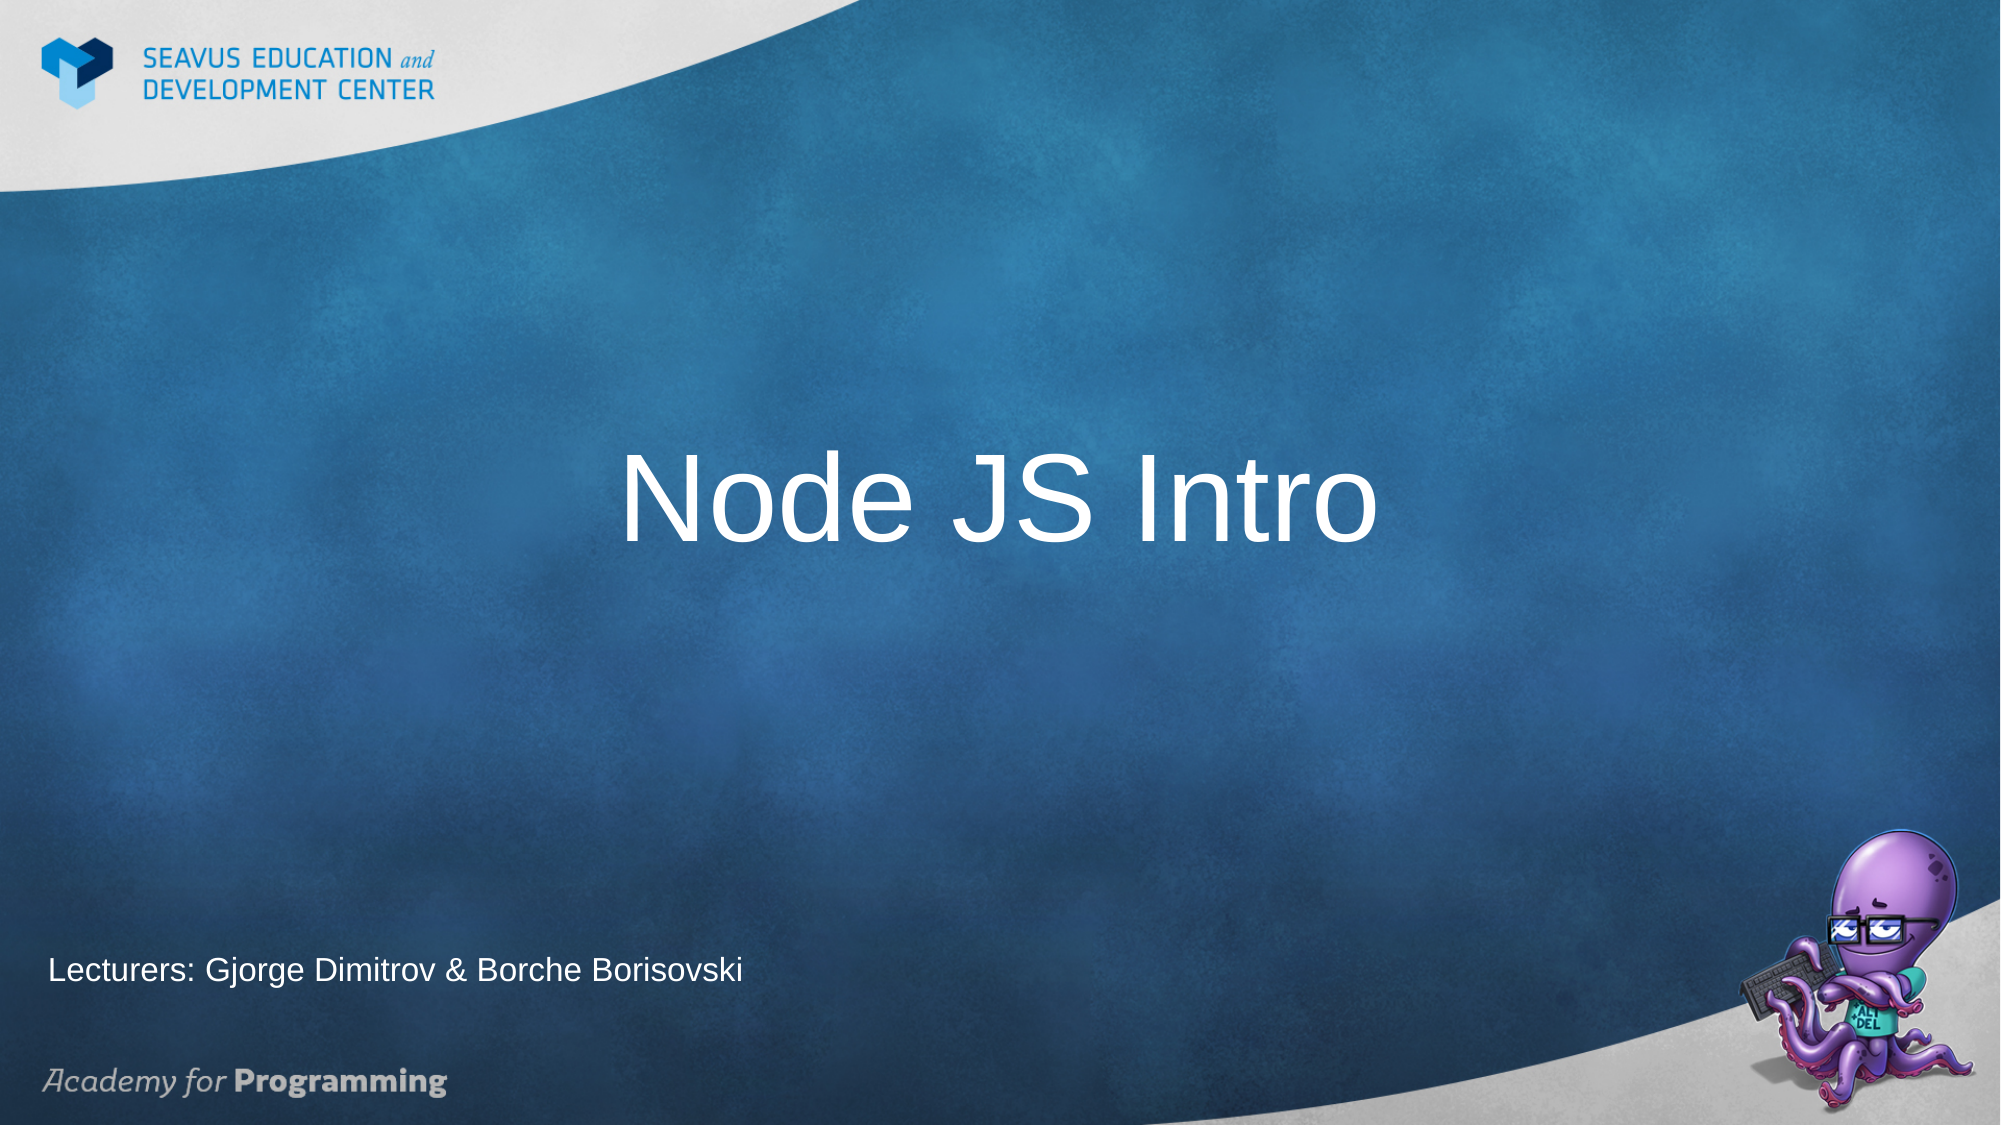

# Node JS Intro

Lecturers: Gjorge Dimitrov & Borche Borisovski